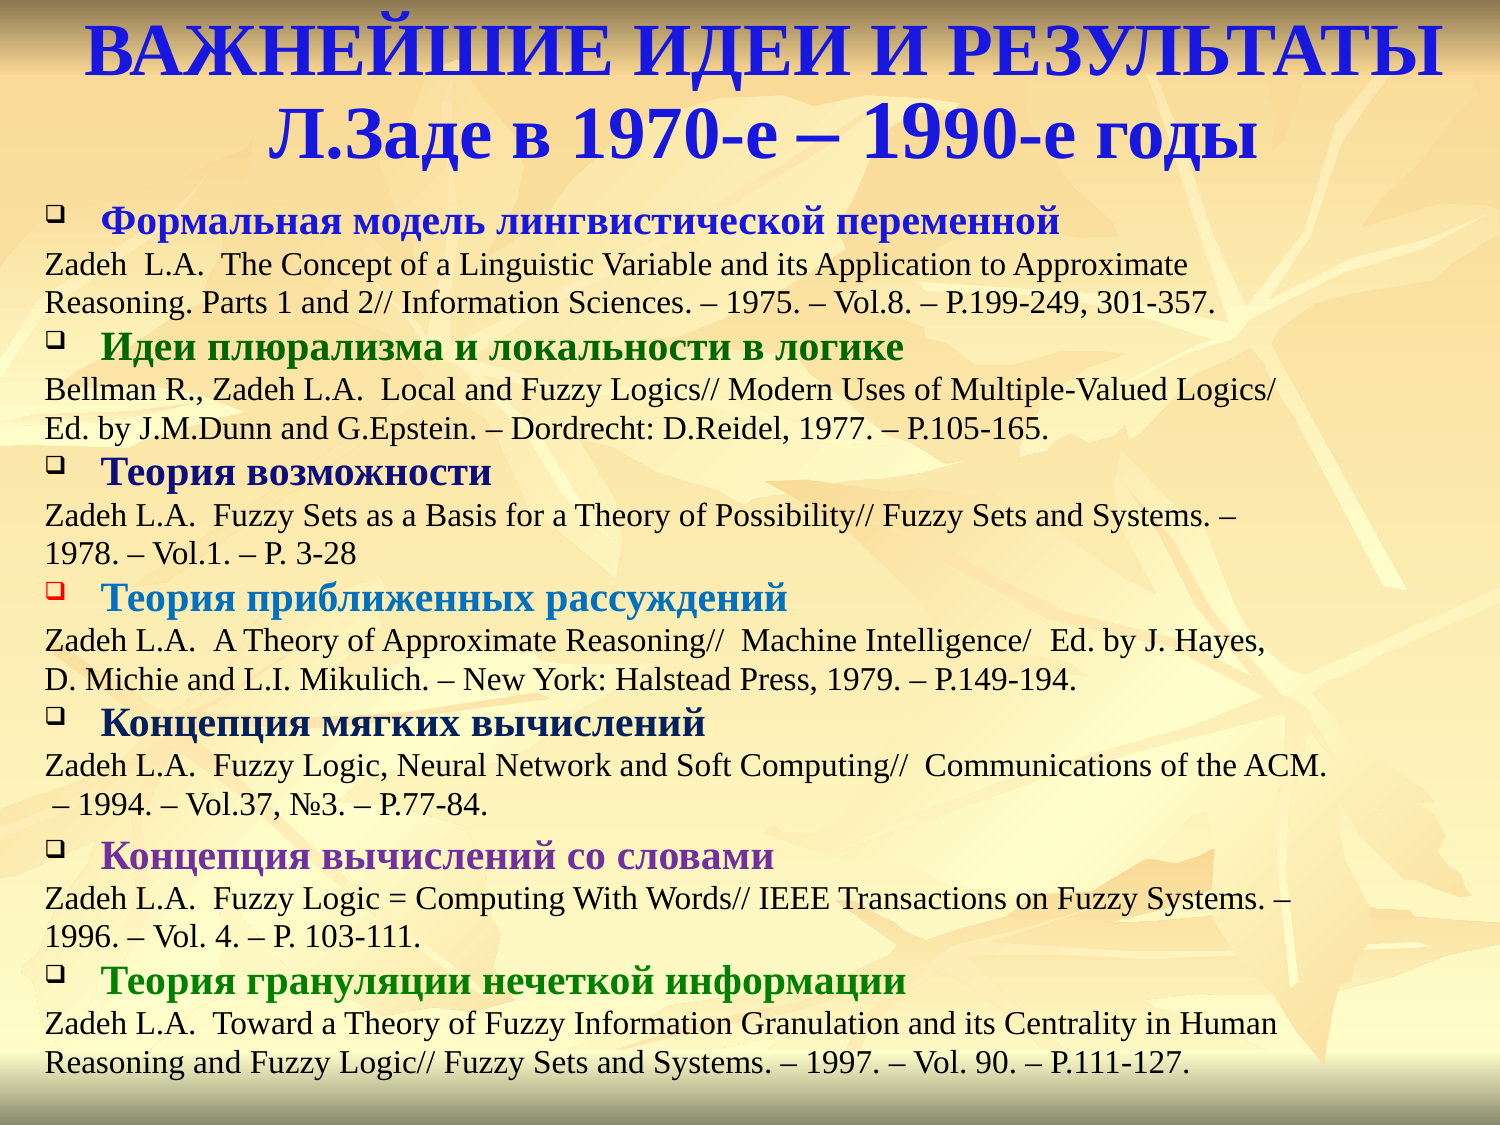

# ВАЖНЕЙШИЕ ИДЕИ И РЕЗУЛЬТАТЫ Л.Заде в 1970-е – 1990-е годы

Формальная модель лингвистической переменной
Zadeh  L.A.  The Concept of a Linguistic Variable and its Application to Approximate
Reasoning. Parts 1 and 2// Information Sciences. – 1975. – Vol.8. – P.199-249, 301-357.
Идеи плюрализма и локальности в логике
Bellman R., Zadeh L.A.  Local and Fuzzy Logics// Modern Uses of Multiple-Valued Logics/
Ed. by J.M.Dunn and G.Epstein. – Dordrecht: D.Reidel, 1977. – P.105-165.
Теория возможности
Zadeh L.A.  Fuzzy Sets as a Basis for a Theory of Possibility// Fuzzy Sets and Systems. –
1978. – Vol.1. – P. 3-28
Теория приближенных рассуждений
Zadeh L.A.  A Theory of Approximate Reasoning//  Machine Intelligence/  Ed. by J. Hayes,
D. Michie and L.I. Mikulich. – New York: Halstead Press, 1979. – P.149-194.
Концепция мягких вычислений
Zadeh L.A.  Fuzzy Logic, Neural Network and Soft Computing//  Communications of the ACM.
 – 1994. – Vol.37, №3. – P.77-84.

Концепция вычислений со словами
Zadeh L.A.  Fuzzy Logic = Computing With Words// IEEE Transactions on Fuzzy Systems. –
1996. – Vol. 4. – P. 103-111.
Теория грануляции нечеткой информации
Zadeh L.A.  Toward a Theory of Fuzzy Information Granulation and its Centrality in Human
Reasoning and Fuzzy Logic// Fuzzy Sets and Systems. – 1997. – Vol. 90. – P.111-127.